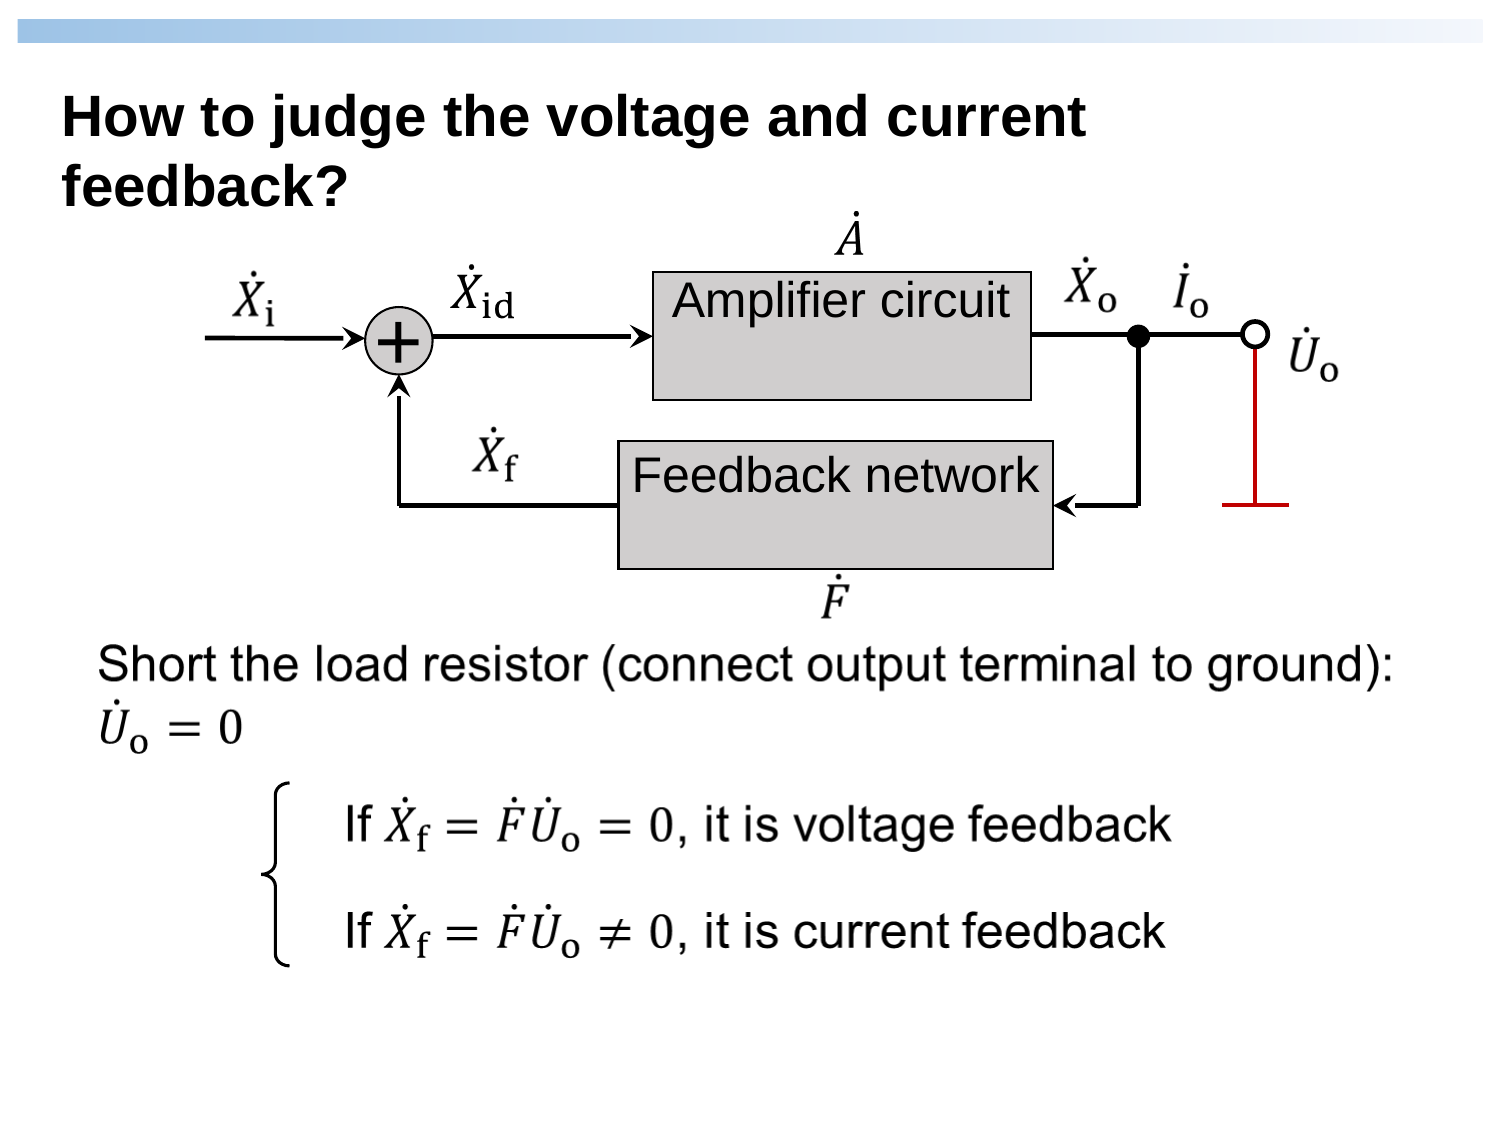

How to judge the voltage and current feedback?

Amplifier circuit

+

Feedback network